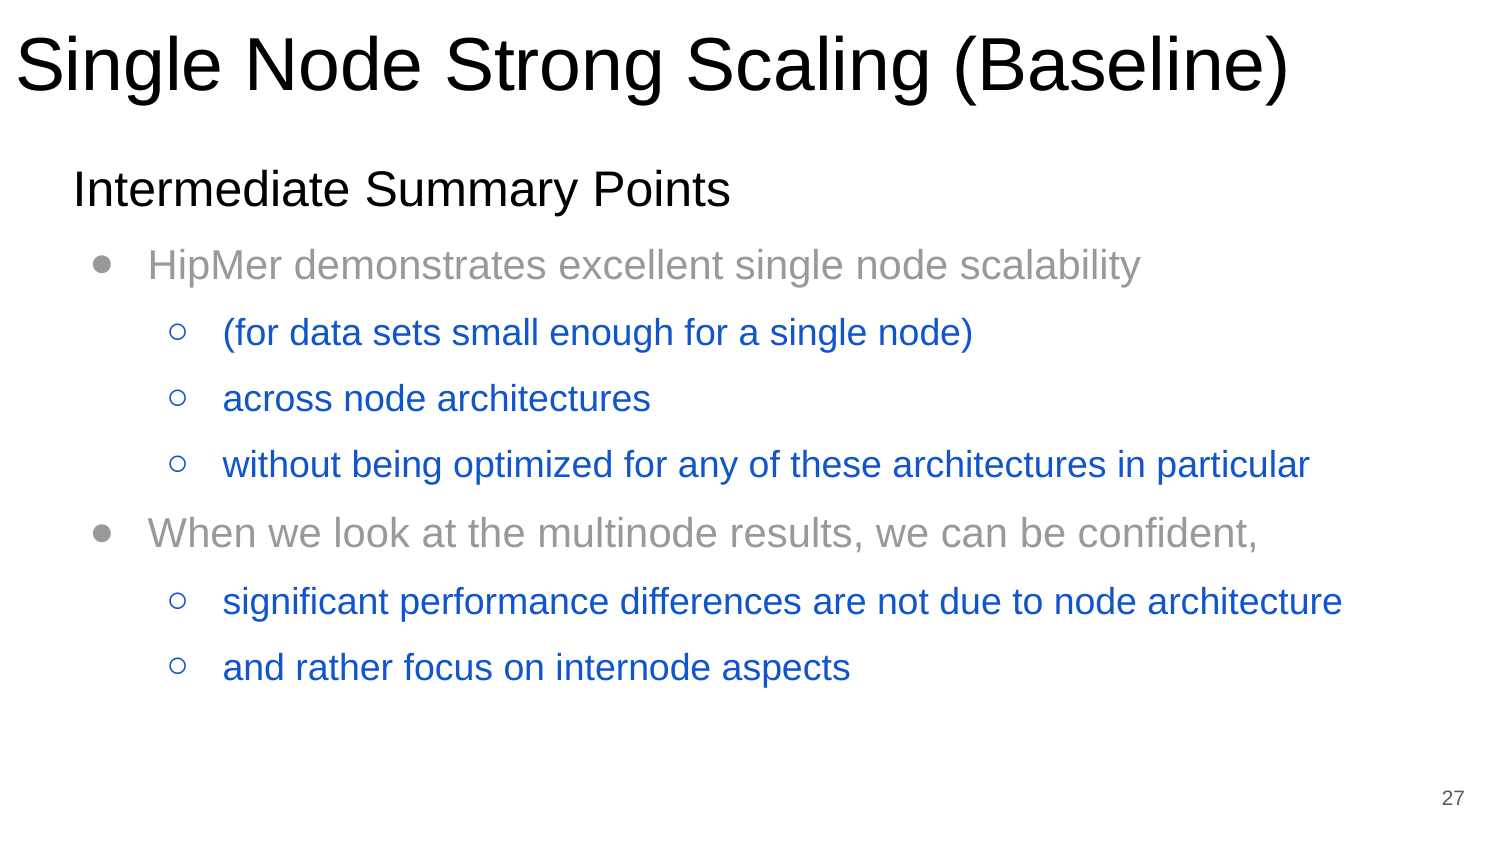

# Single Node Strong Scaling (Baseline)
Single Node Strong Scaling (Baseline)
Intermediate Summary Points
HipMer demonstrates excellent single node scalability
(for data sets small enough for a single node)
across node architectures
without being optimized for any of these architectures in particular
When we look at the multinode results, we can be confident,
significant performance differences are not due to node architecture
and rather focus on internode aspects
27